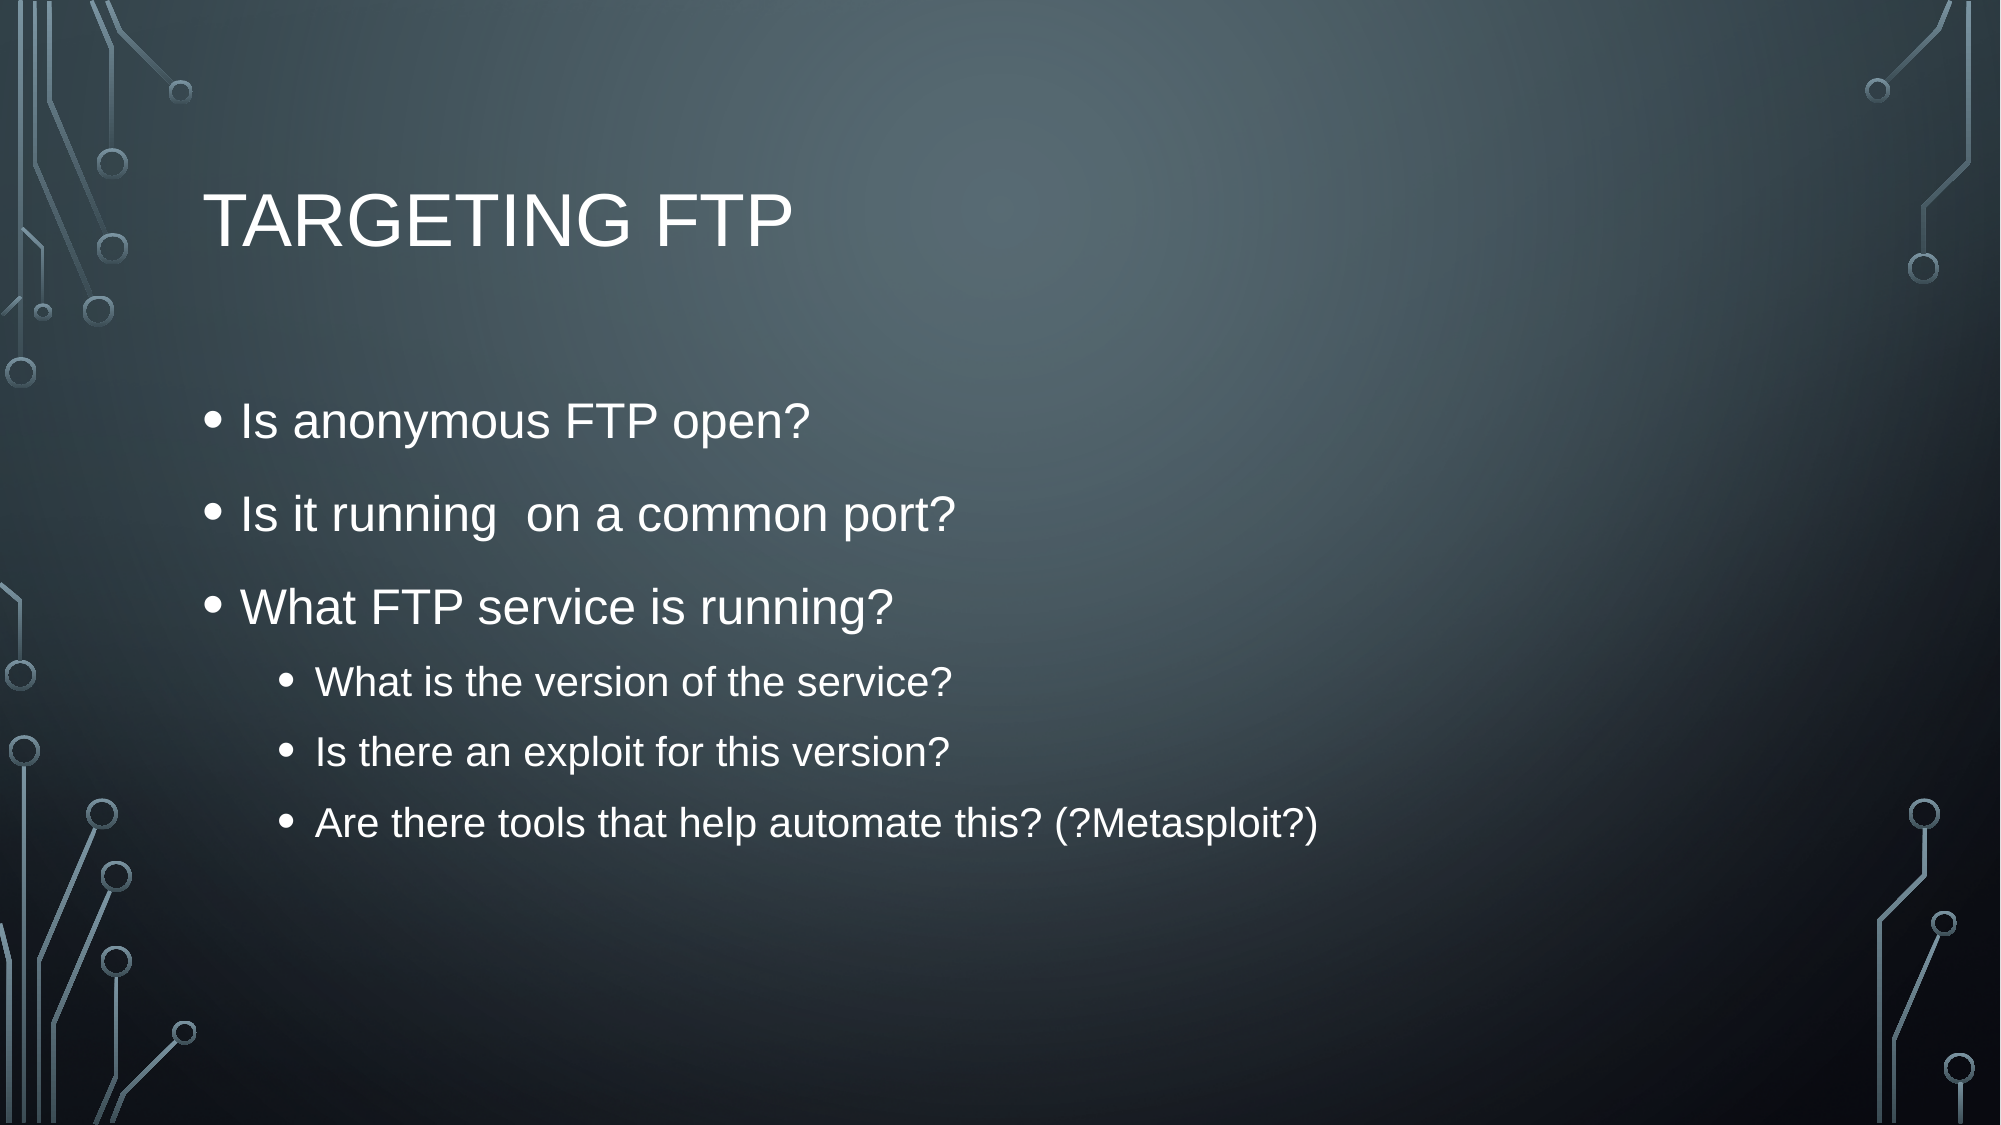

# Targeting FTP
Is anonymous FTP open?
Is it running  on a common port?
What FTP service is running?
What is the version of the service?
Is there an exploit for this version?
Are there tools that help automate this? (?Metasploit?)